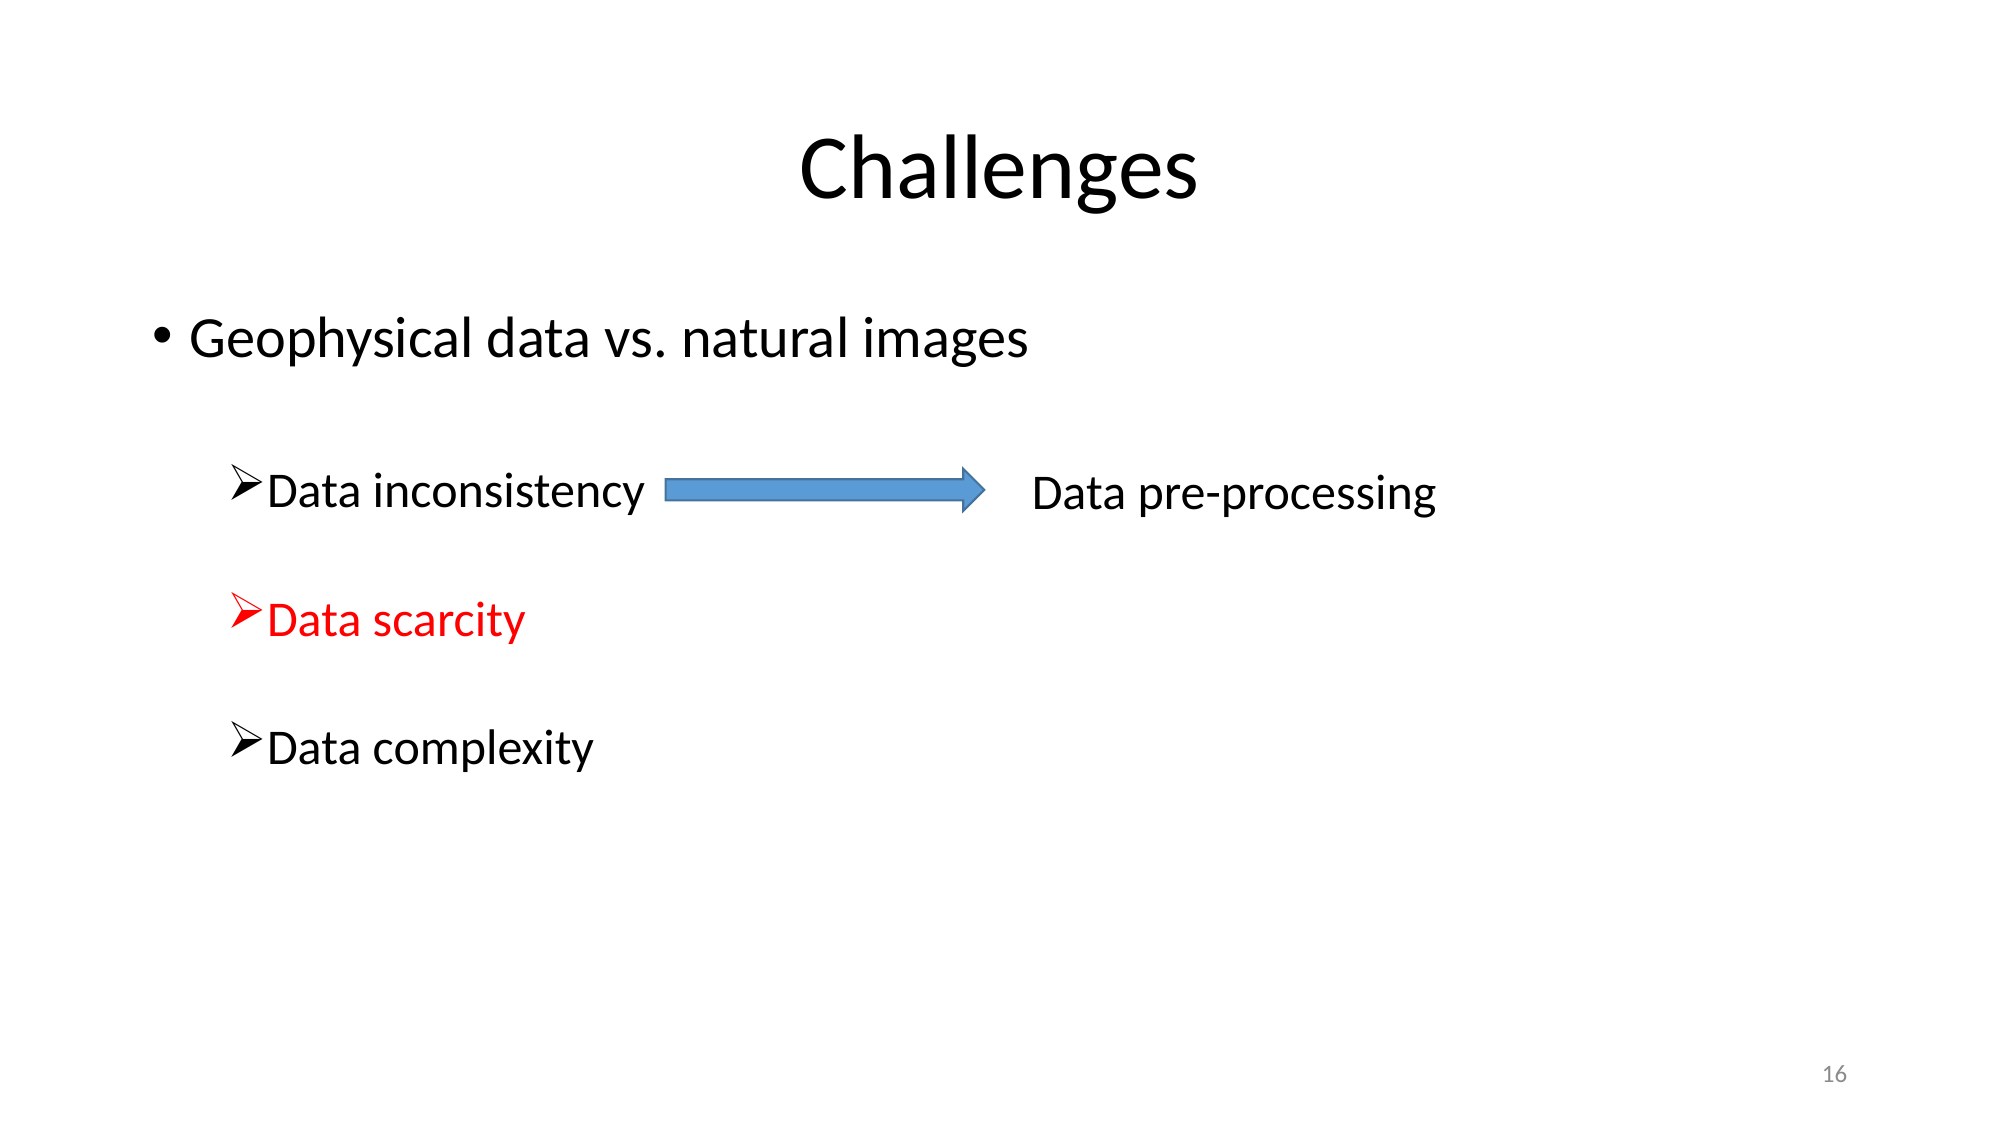

# Challenges
Geophysical data vs. natural images

Data inconsistency

Data scarcity

Data complexity
Data pre-processing

16